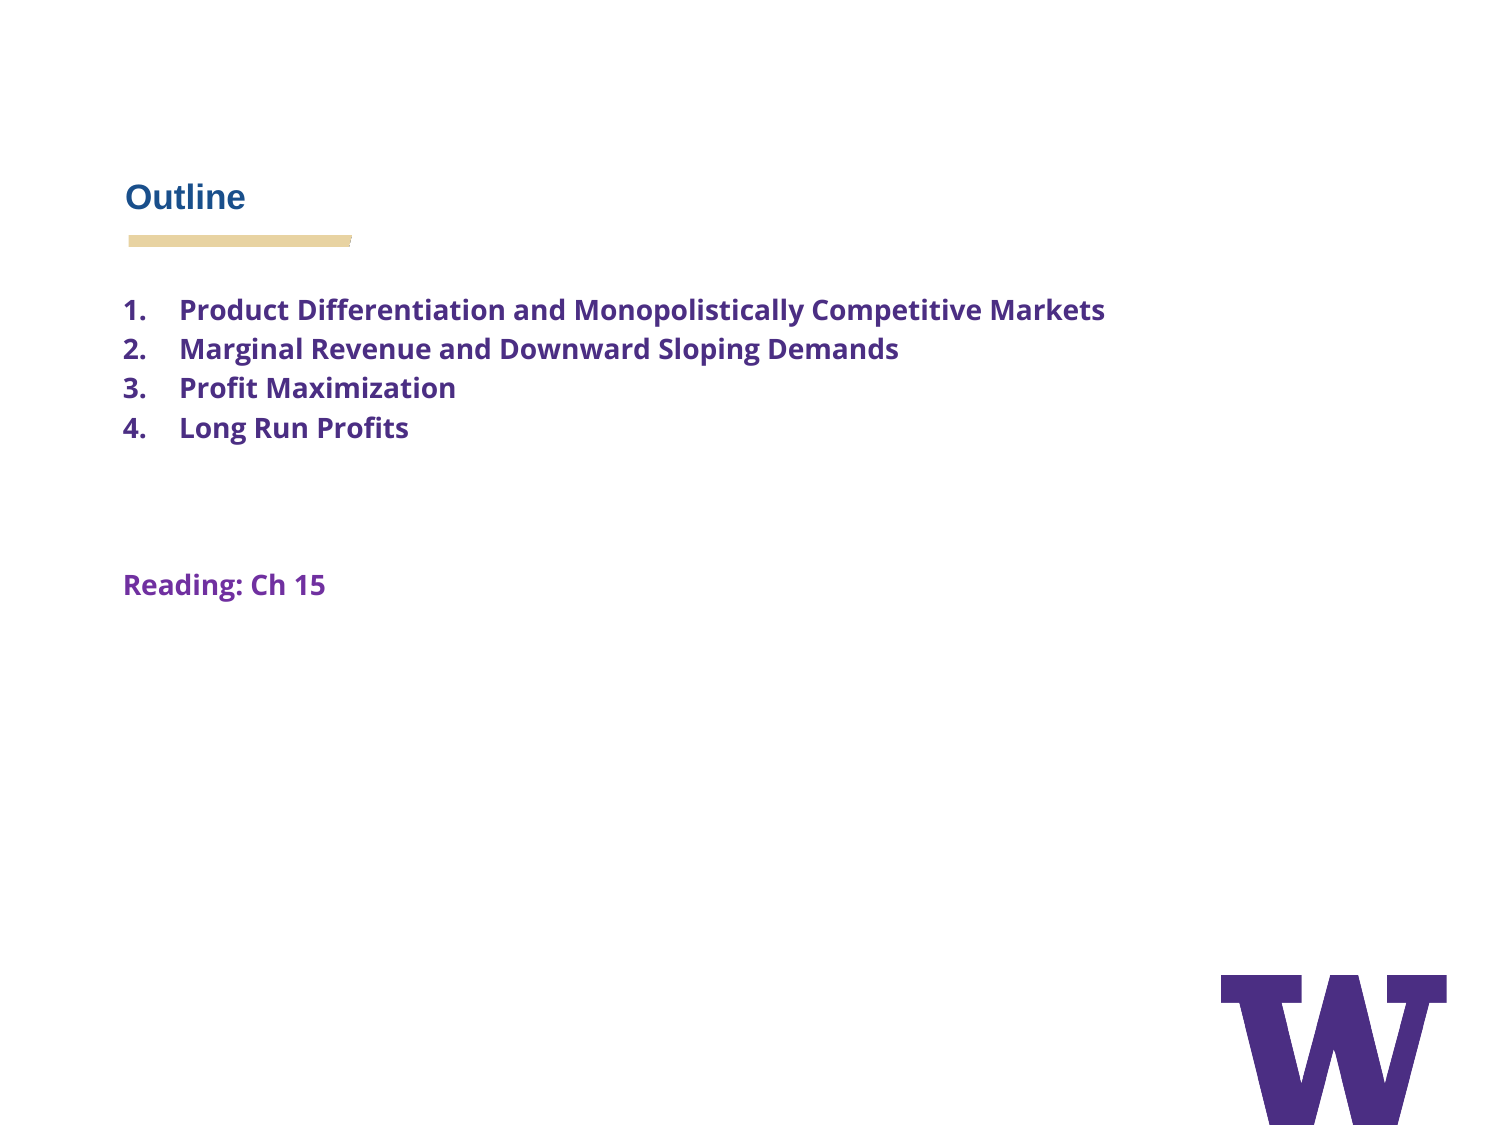

# Outline
Product Differentiation and Monopolistically Competitive Markets
Marginal Revenue and Downward Sloping Demands
Profit Maximization
Long Run Profits

Reading: Ch 15